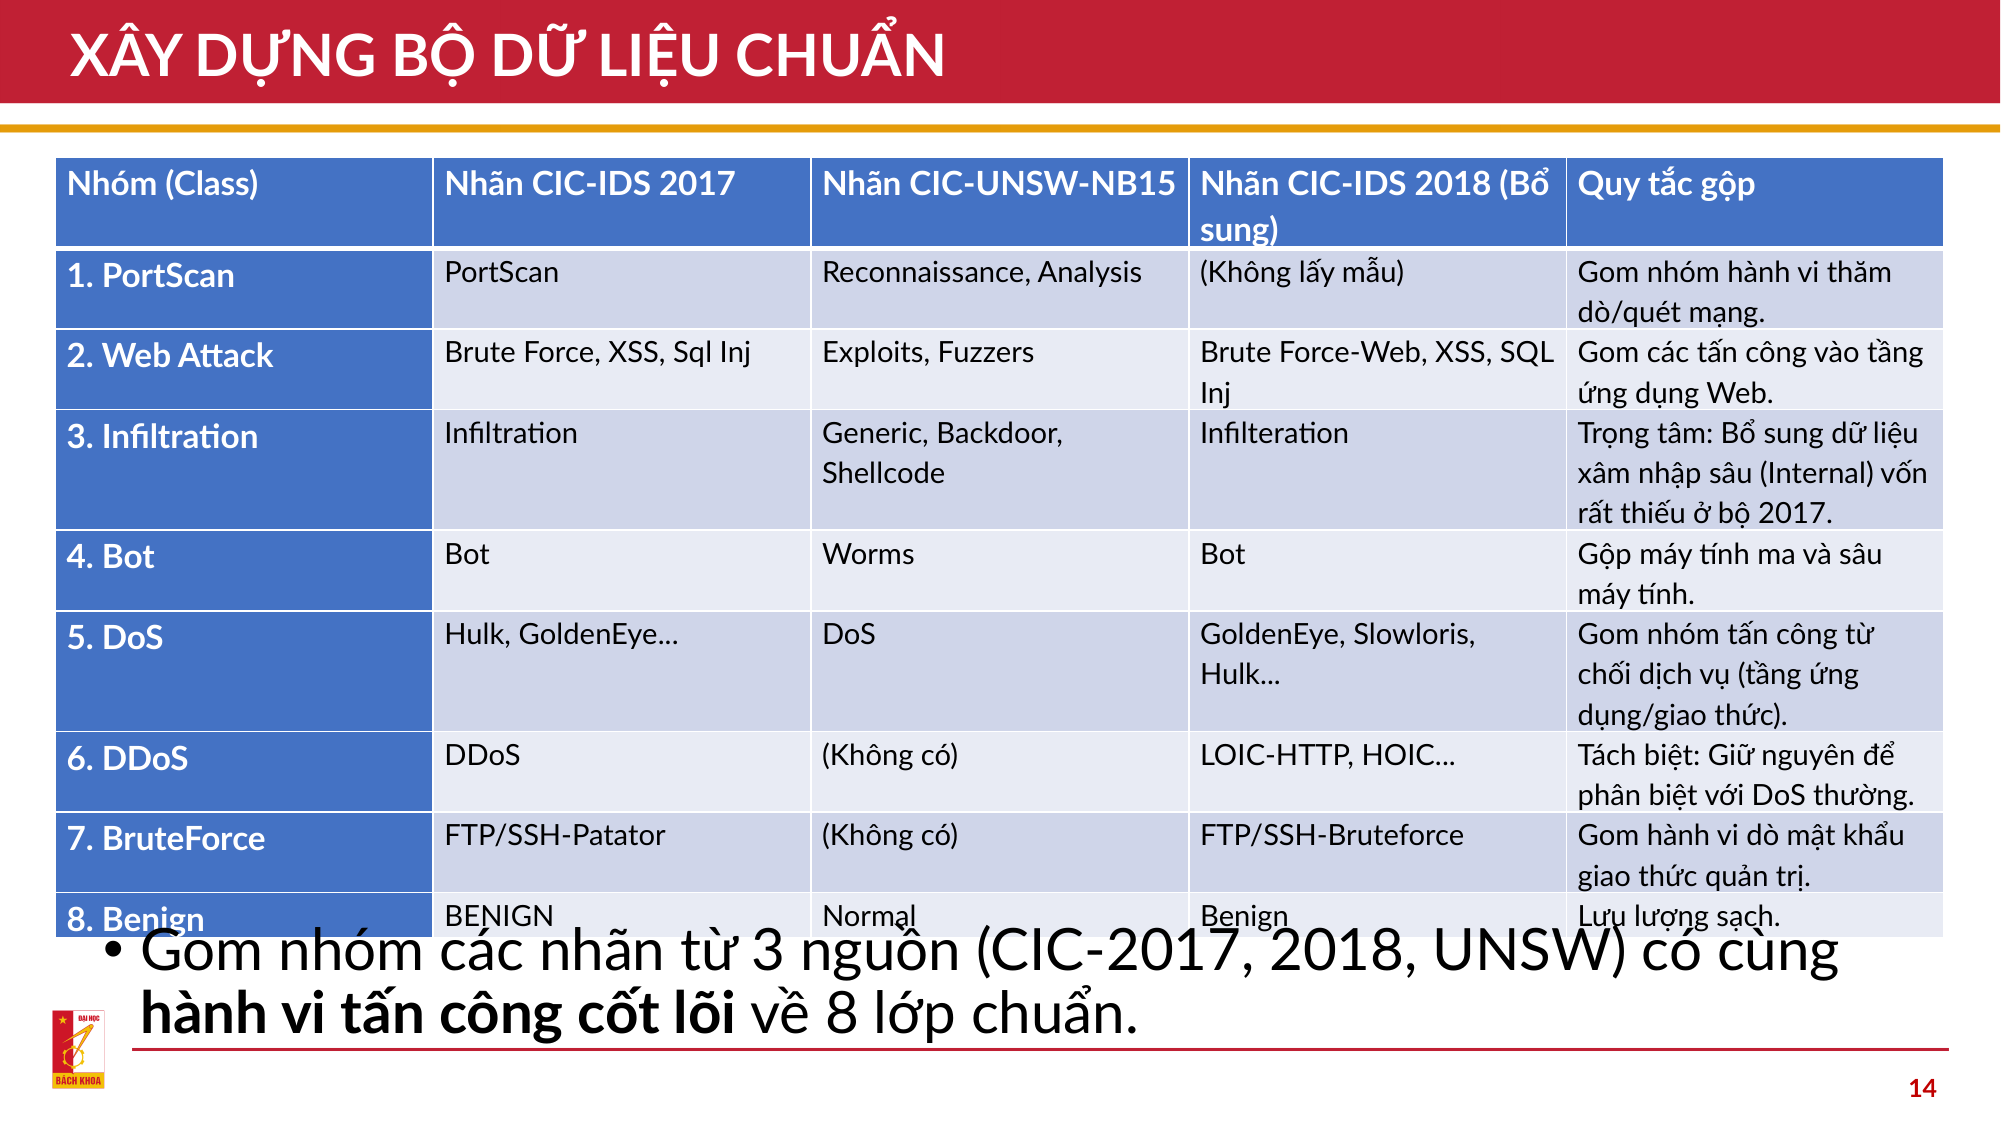

# XÂY DỰNG BỘ DỮ LIỆU CHUẨN
| Nhóm (Class) | Nhãn CIC-IDS 2017 | Nhãn CIC-UNSW-NB15 | Nhãn CIC-IDS 2018 (Bổ sung) | Quy tắc gộp |
| --- | --- | --- | --- | --- |
| 1. PortScan | PortScan | Reconnaissance, Analysis | (Không lấy mẫu) | Gom nhóm hành vi thăm dò/quét mạng. |
| 2. Web Attack | Brute Force, XSS, Sql Inj | Exploits, Fuzzers | Brute Force-Web, XSS, SQL Inj | Gom các tấn công vào tầng ứng dụng Web. |
| 3. Infiltration | Infiltration | Generic, Backdoor, Shellcode | Infilteration | Trọng tâm: Bổ sung dữ liệu xâm nhập sâu (Internal) vốn rất thiếu ở bộ 2017. |
| 4. Bot | Bot | Worms | Bot | Gộp máy tính ma và sâu máy tính. |
| 5. DoS | Hulk, GoldenEye... | DoS | GoldenEye, Slowloris, Hulk... | Gom nhóm tấn công từ chối dịch vụ (tầng ứng dụng/giao thức). |
| 6. DDoS | DDoS | (Không có) | LOIC-HTTP, HOIC... | Tách biệt: Giữ nguyên để phân biệt với DoS thường. |
| 7. BruteForce | FTP/SSH-Patator | (Không có) | FTP/SSH-Bruteforce | Gom hành vi dò mật khẩu giao thức quản trị. |
| 8. Benign | BENIGN | Normal | Benign | Lưu lượng sạch. |
Gom nhóm các nhãn từ 3 nguồn (CIC-2017, 2018, UNSW) có cùng hành vi tấn công cốt lõi về 8 lớp chuẩn.
14